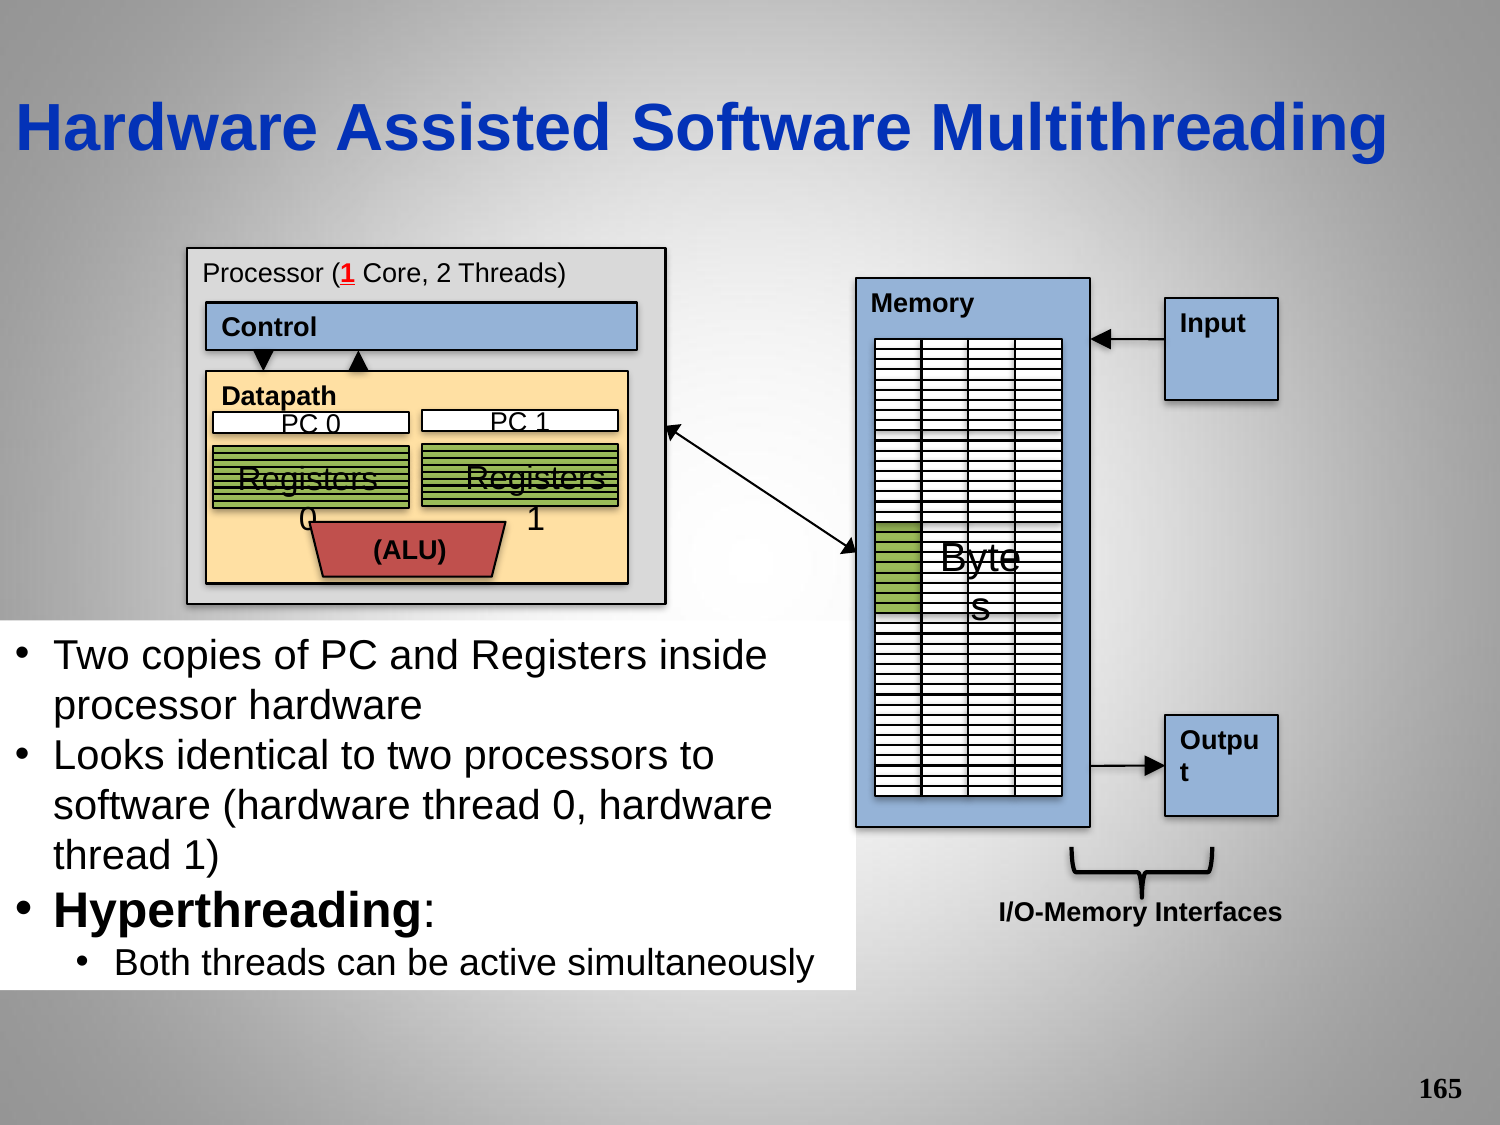

# Hardware Assisted Software Multithreading
Processor (1 Core, 2 Threads)
Control
Datapath
PC 1
PC 0

Registers 0

(ALU)

Registers 1

Memory
Input

Bytes

Two copies of PC and Registers inside processor hardware
Looks identical to two processors to software (hardware thread 0, hardware thread 1)
Hyperthreading:
Both threads can be active simultaneously
Output

I/O-Memory Interfaces
165